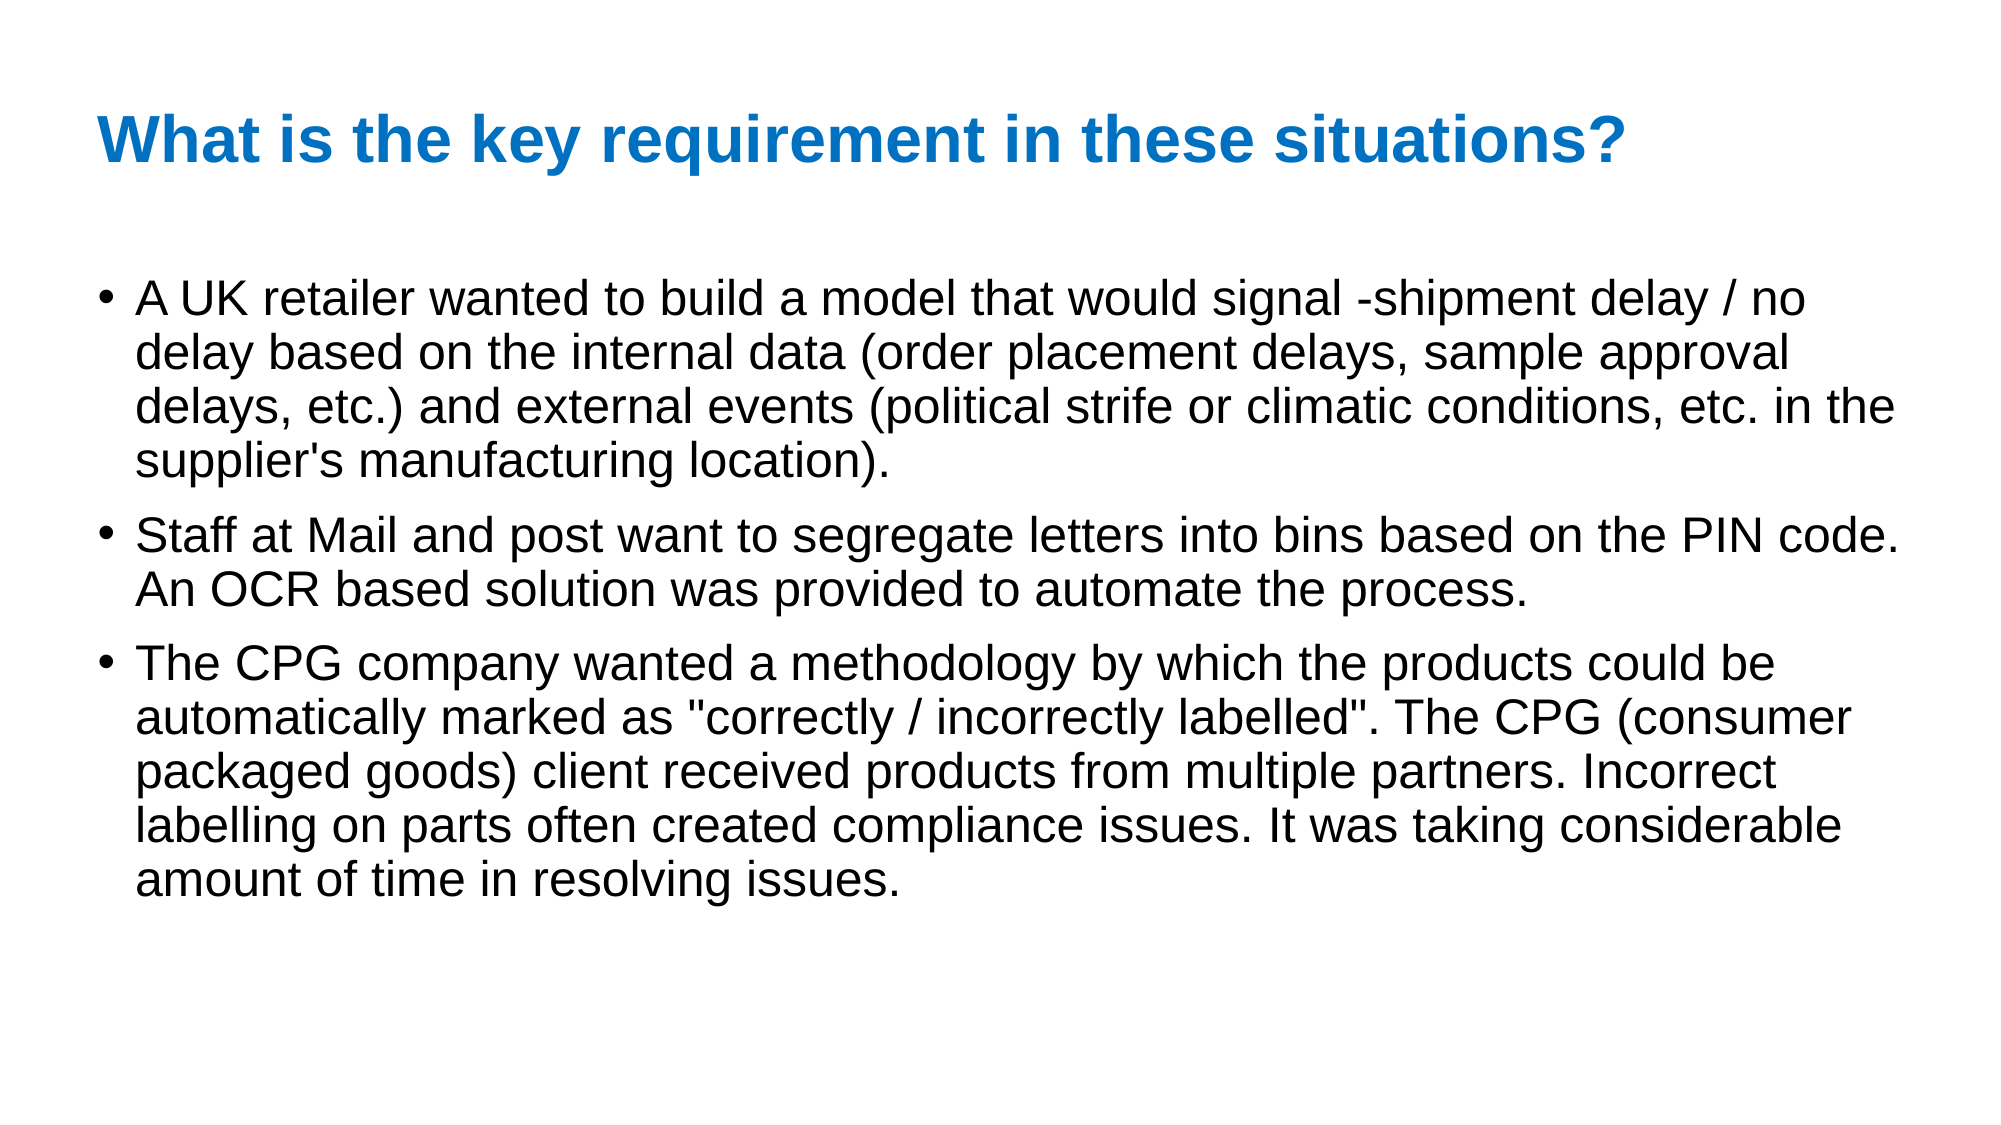

What is the key requirement in these situations?

A UK retailer wanted to build a model that would signal -shipment delay / no delay based on the internal data (order placement delays, sample approval delays, etc.) and external events (political strife or climatic conditions, etc. in the supplier's manufacturing location).
Staff at Mail and post want to segregate letters into bins based on the PIN code. An OCR based solution was provided to automate the process.
The CPG company wanted a methodology by which the products could be automatically marked as "correctly / incorrectly labelled". The CPG (consumer packaged goods) client received products from multiple partners. Incorrect labelling on parts often created compliance issues. It was taking considerable amount of time in resolving issues.